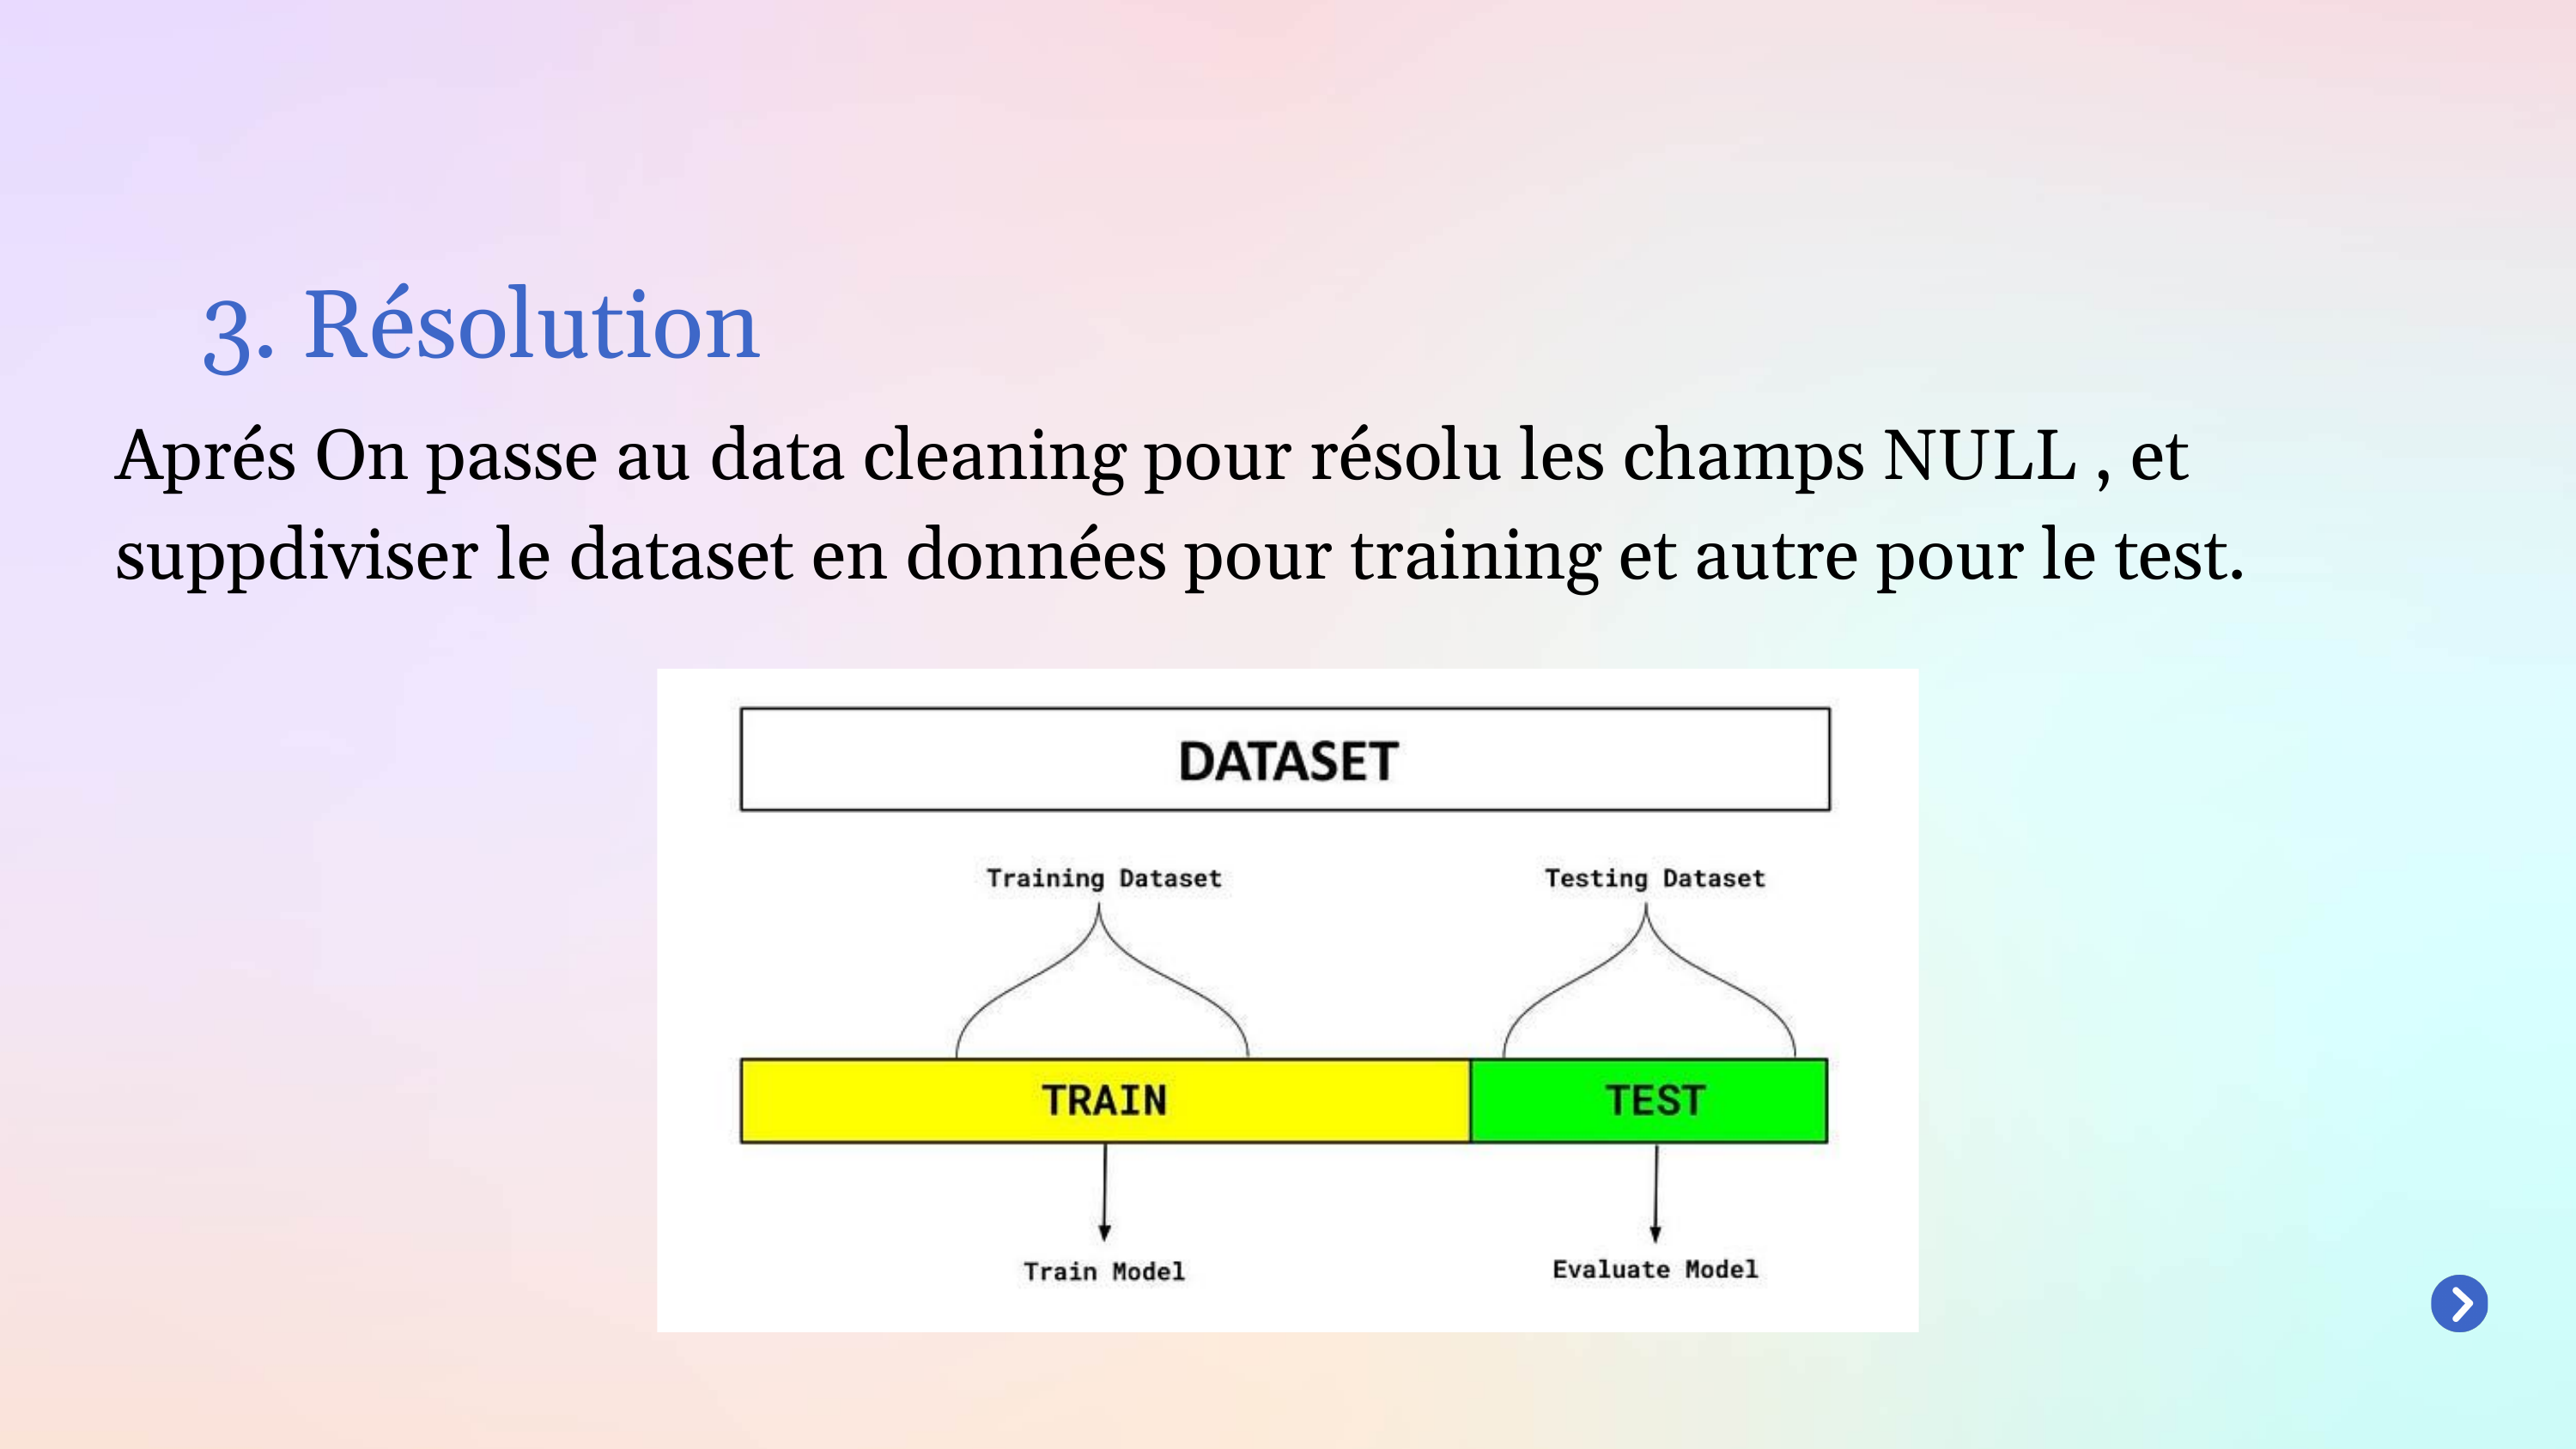

3. Résolution
Aprés On passe au data cleaning pour résolu les champs NULL , et suppdiviser le dataset en données pour training et autre pour le test.